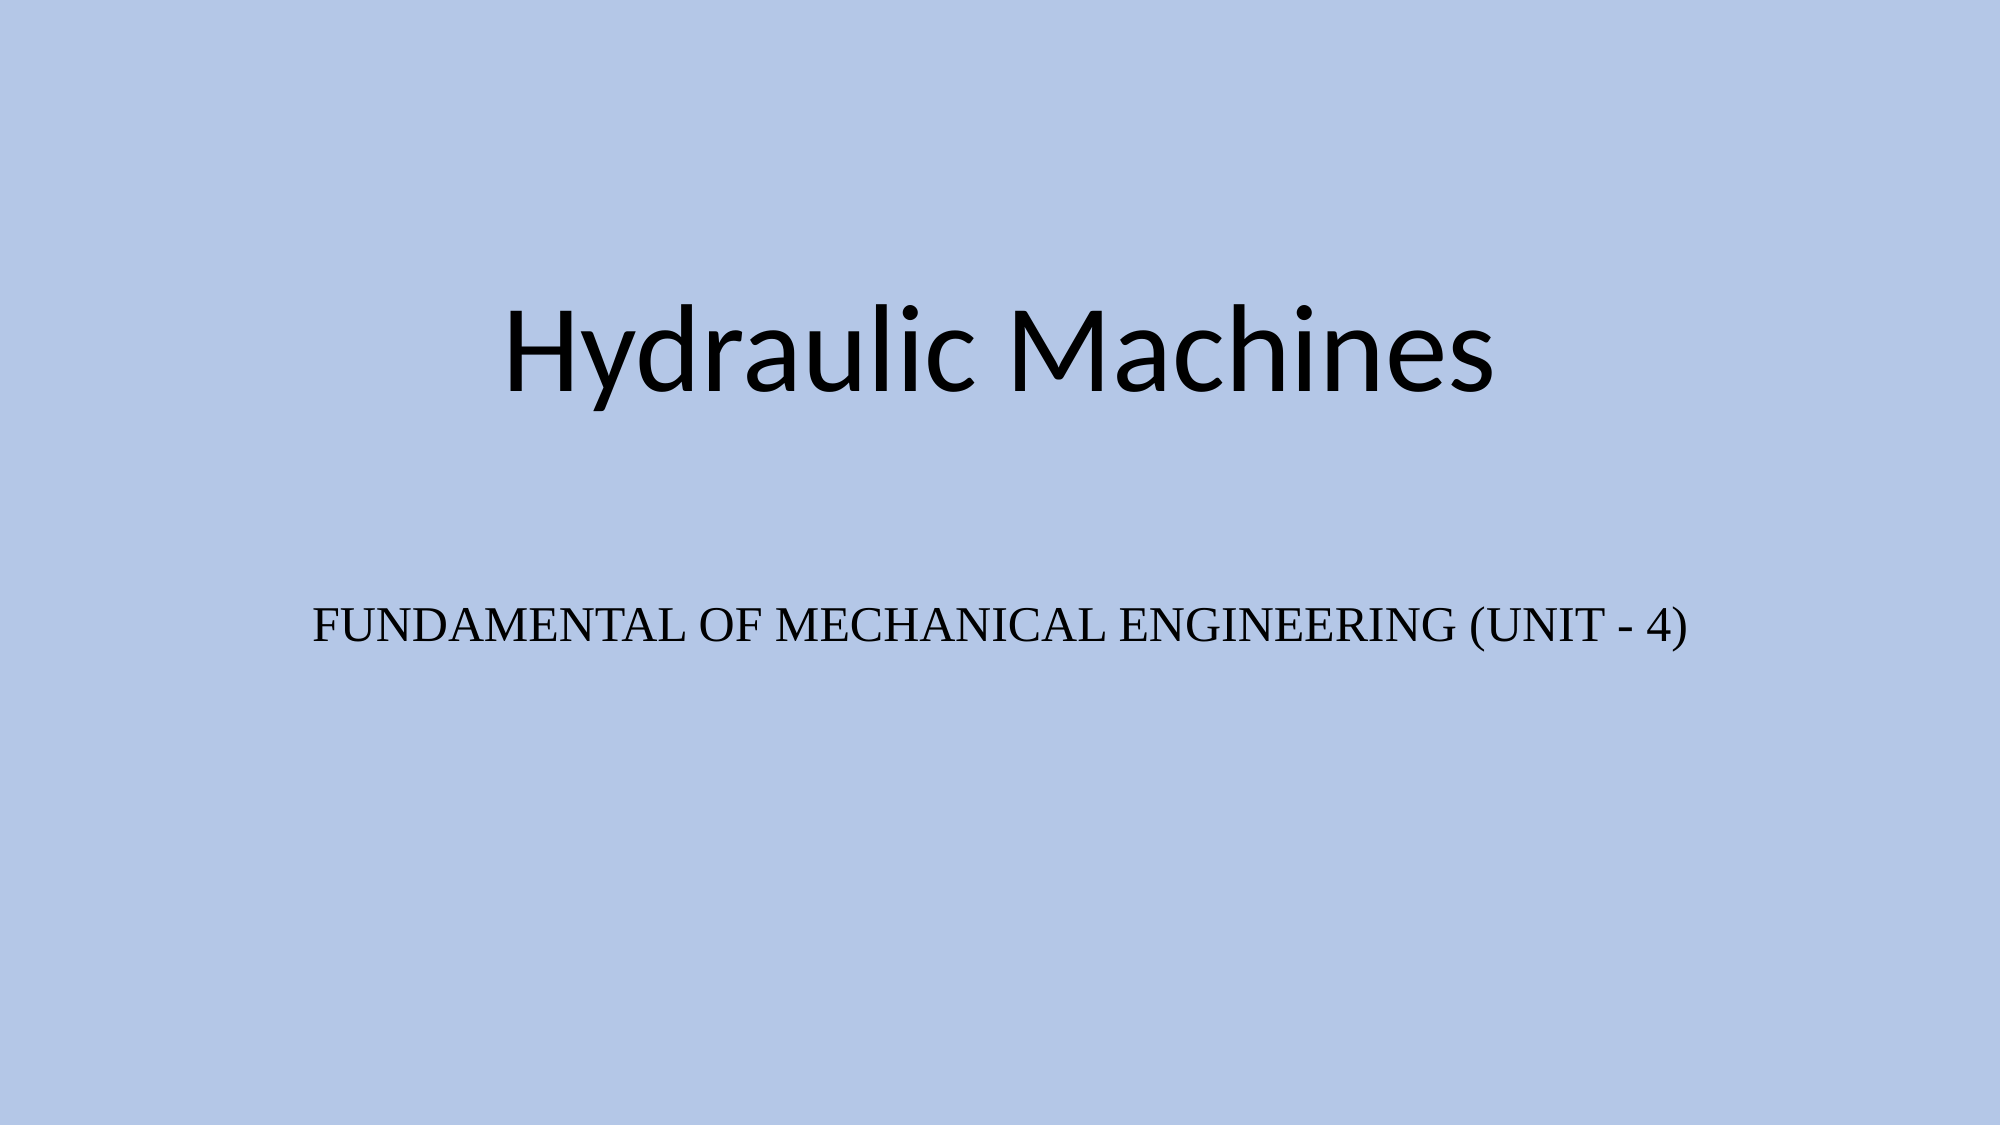

# Hydraulic Machines
FUNDAMENTAL OF MECHANICAL ENGINEERING (UNIT - 4)